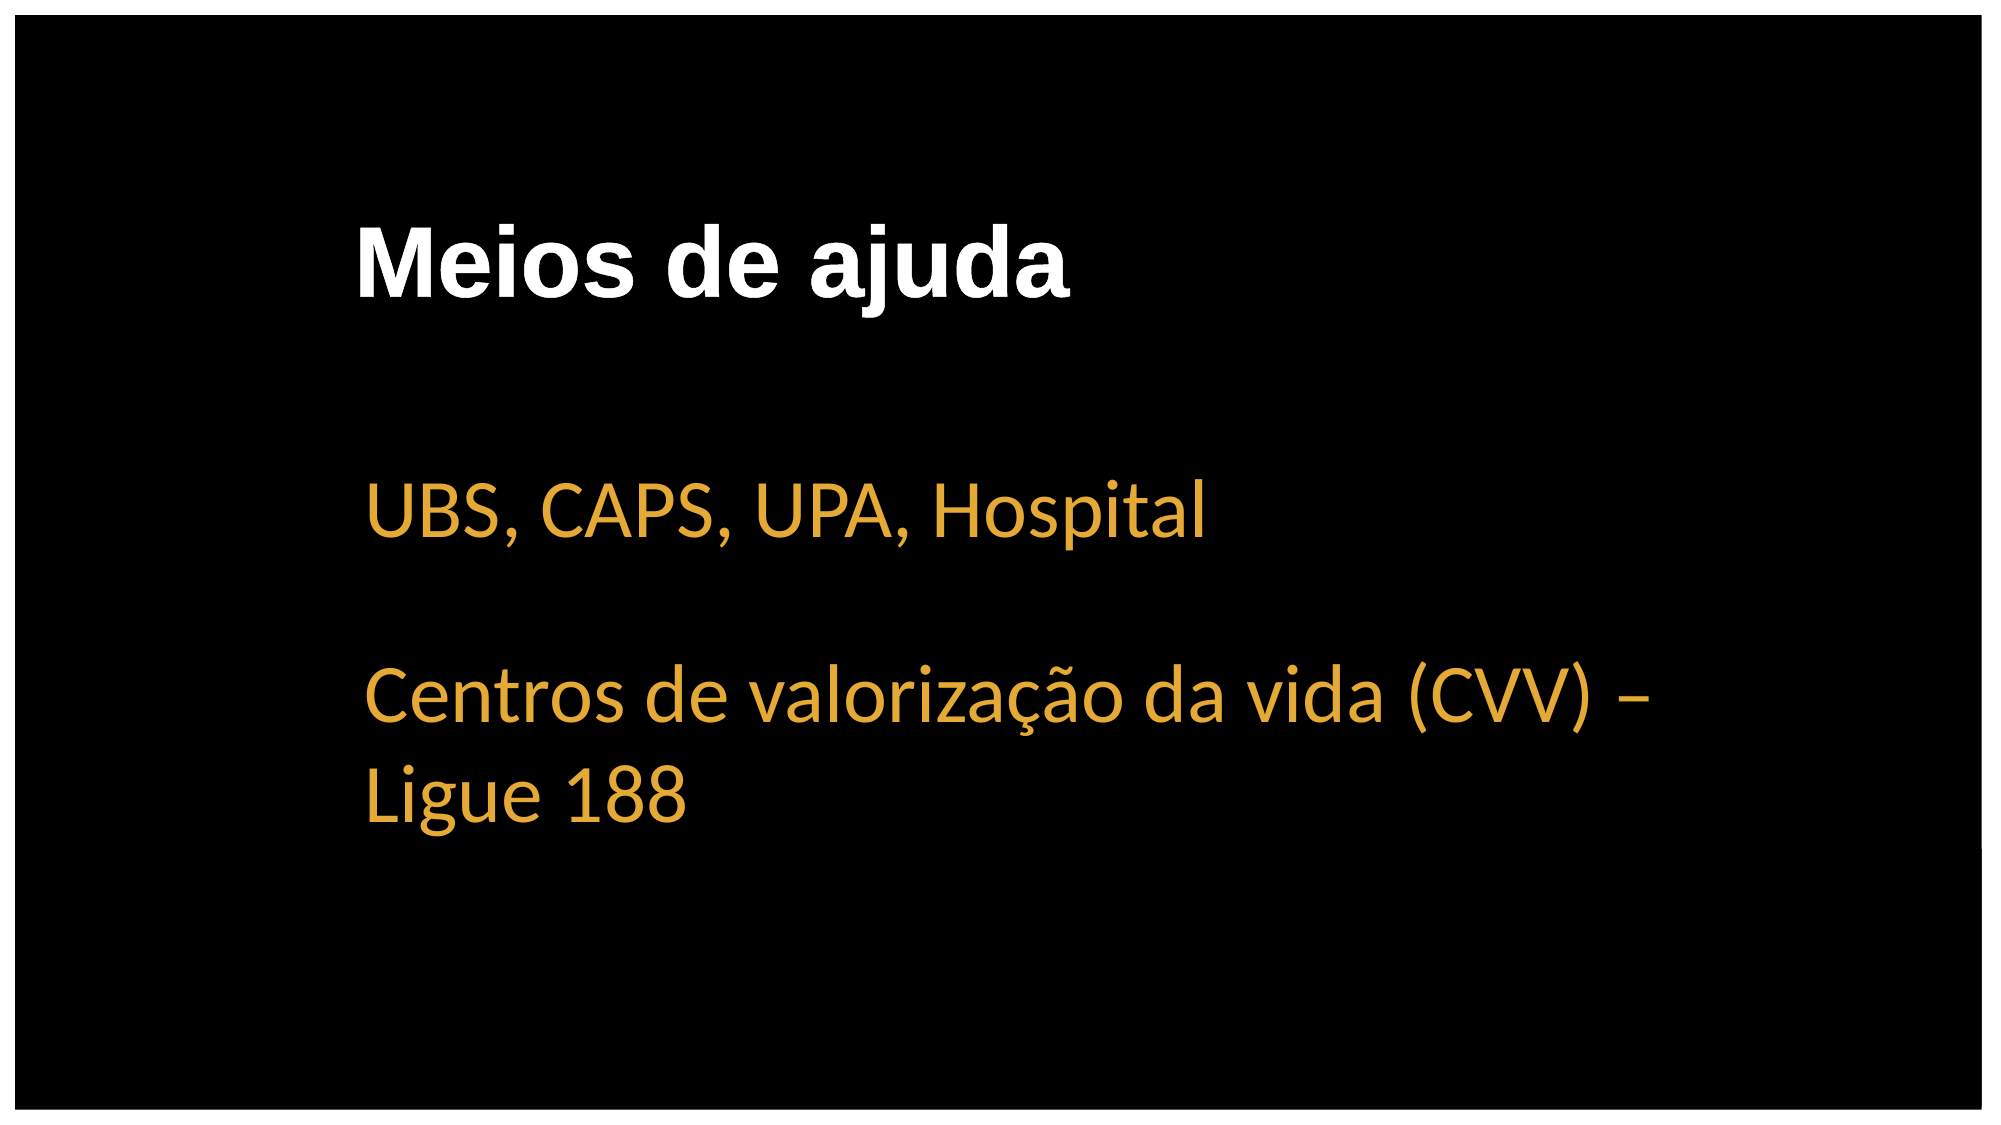

Meios de ajuda
UBS, CAPS, UPA, Hospital
Centros de valorização da vida (CVV) – Ligue 188